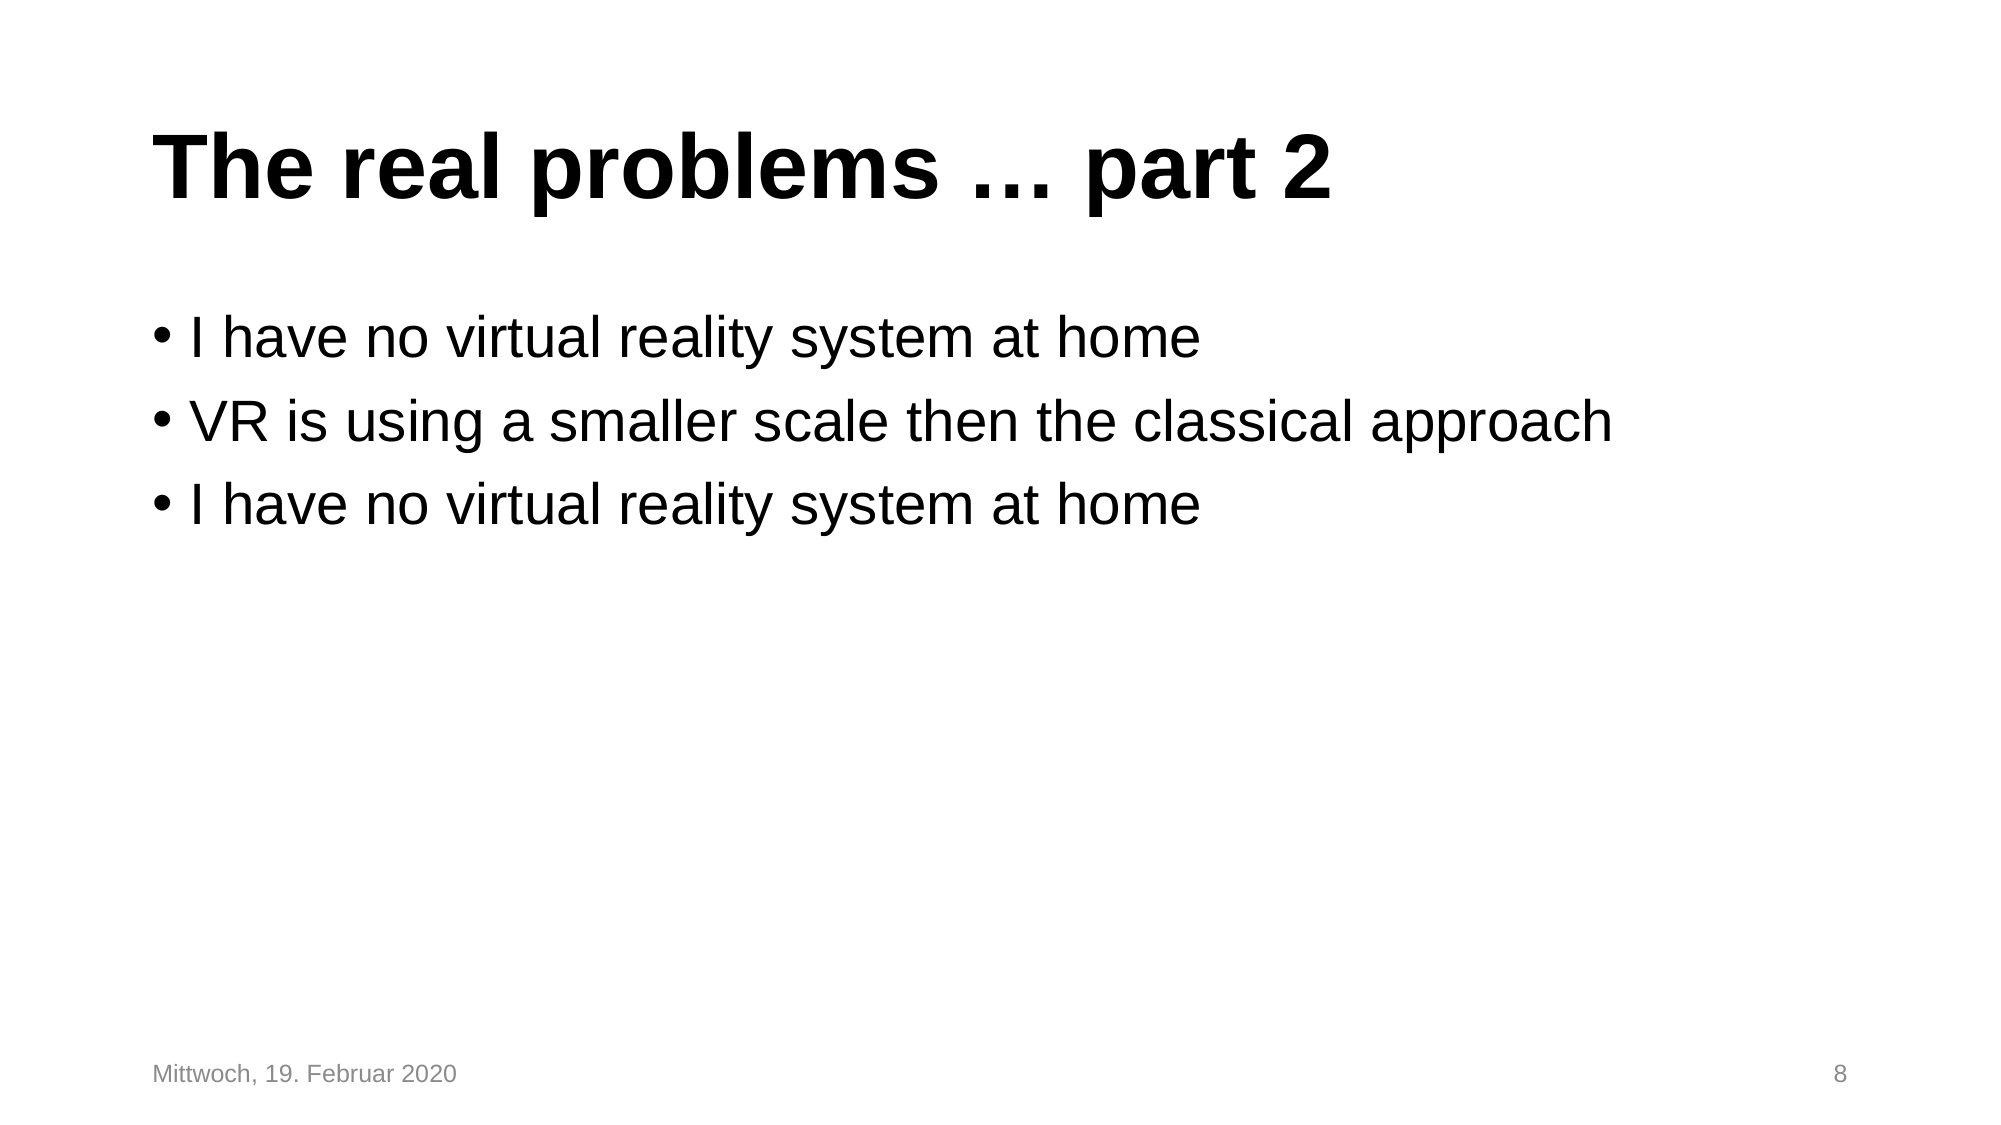

# The real problems … part 2
I have no virtual reality system at home
VR is using a smaller scale then the classical approach
I have no virtual reality system at home
Mittwoch, 19. Februar 2020
8